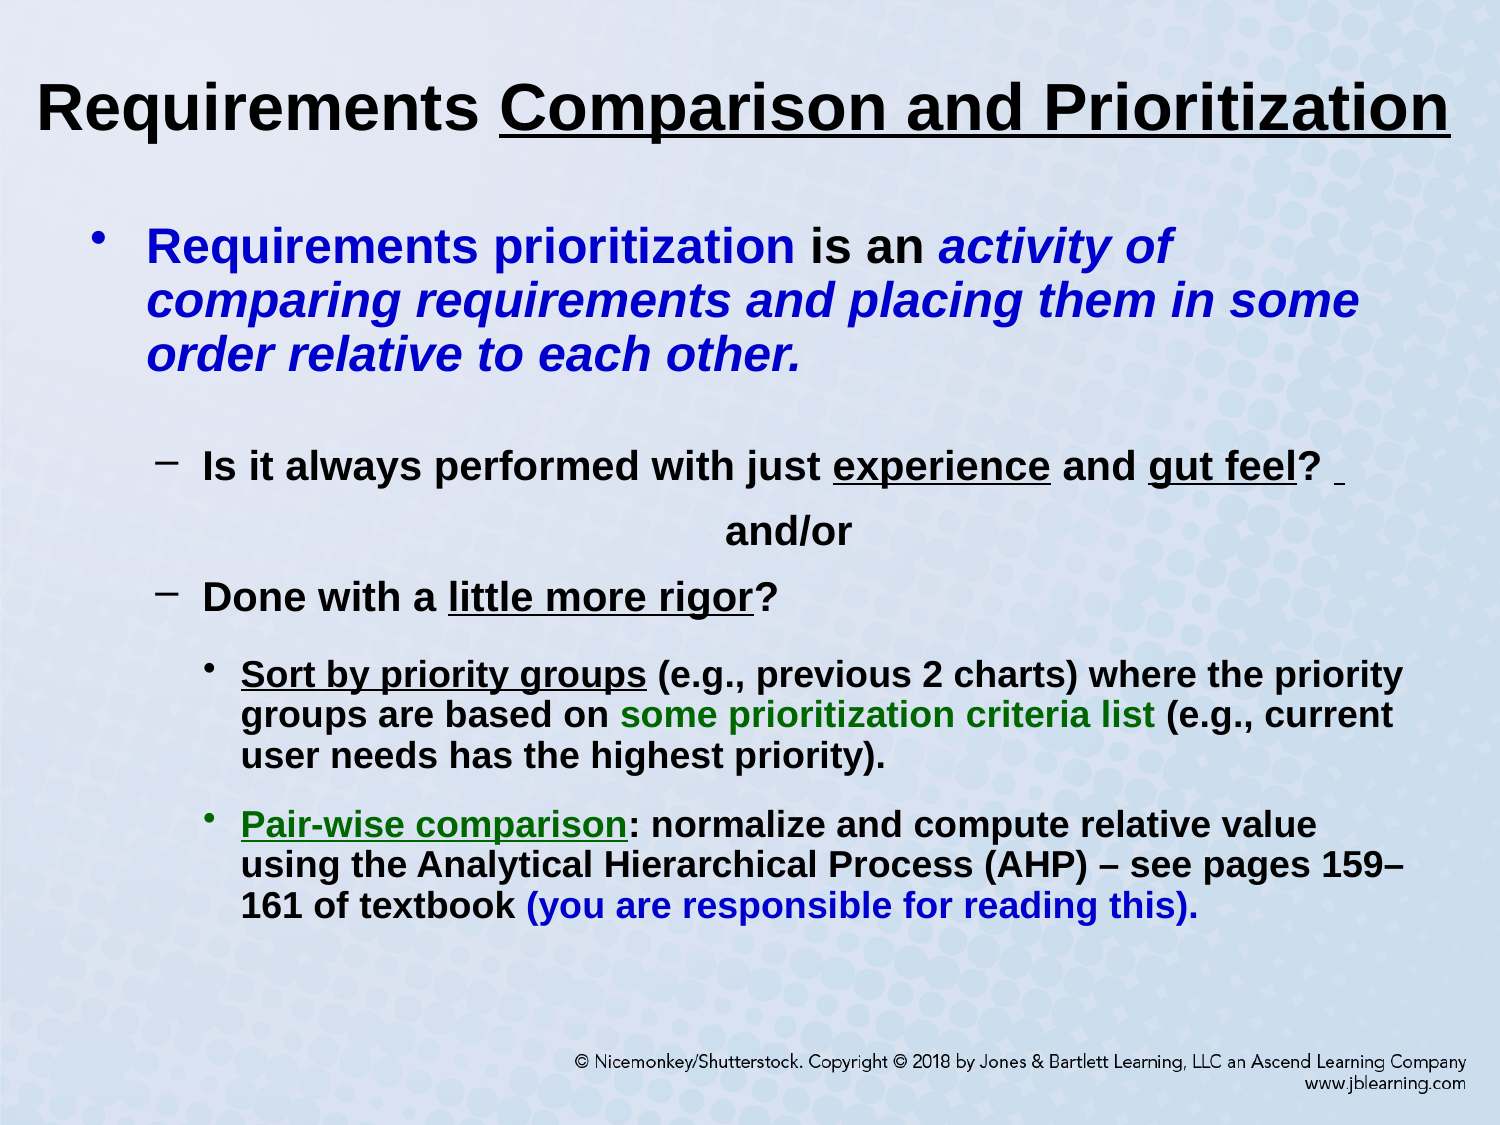

# Requirements Comparison and Prioritization
Requirements prioritization is an activity of comparing requirements and placing them in some order relative to each other.

Is it always performed with just experience and gut feel?
and/or

Done with a little more rigor?

Sort by priority groups (e.g., previous 2 charts) where the priority groups are based on some prioritization criteria list (e.g., current user needs has the highest priority).

Pair-wise comparison: normalize and compute relative value using the Analytical Hierarchical Process (AHP) – see pages 159–161 of textbook (you are responsible for reading this).